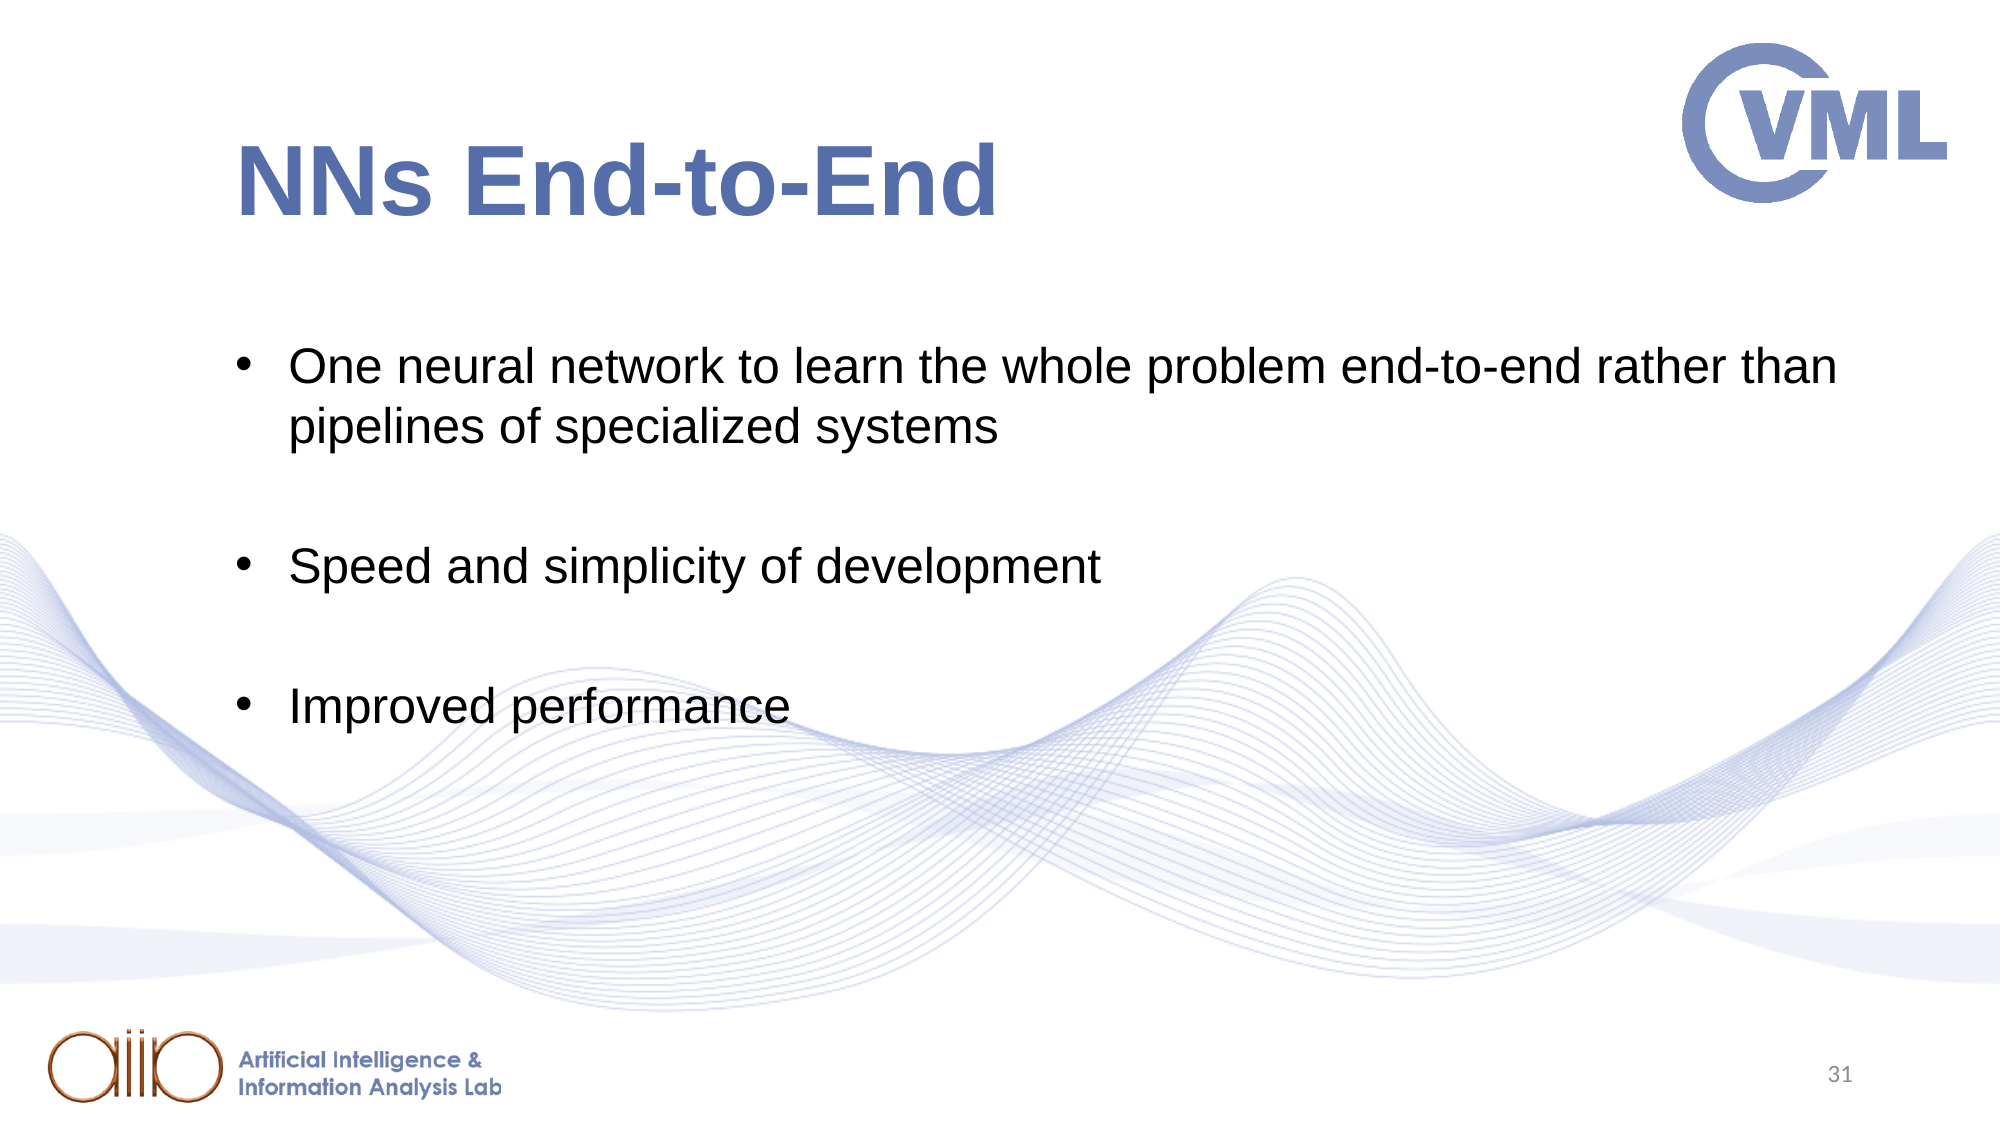

# NNs End-to-End
One neural network to learn the whole problem end-to-end rather than pipelines of specialized systems

Speed and simplicity of development

Improved performance

31